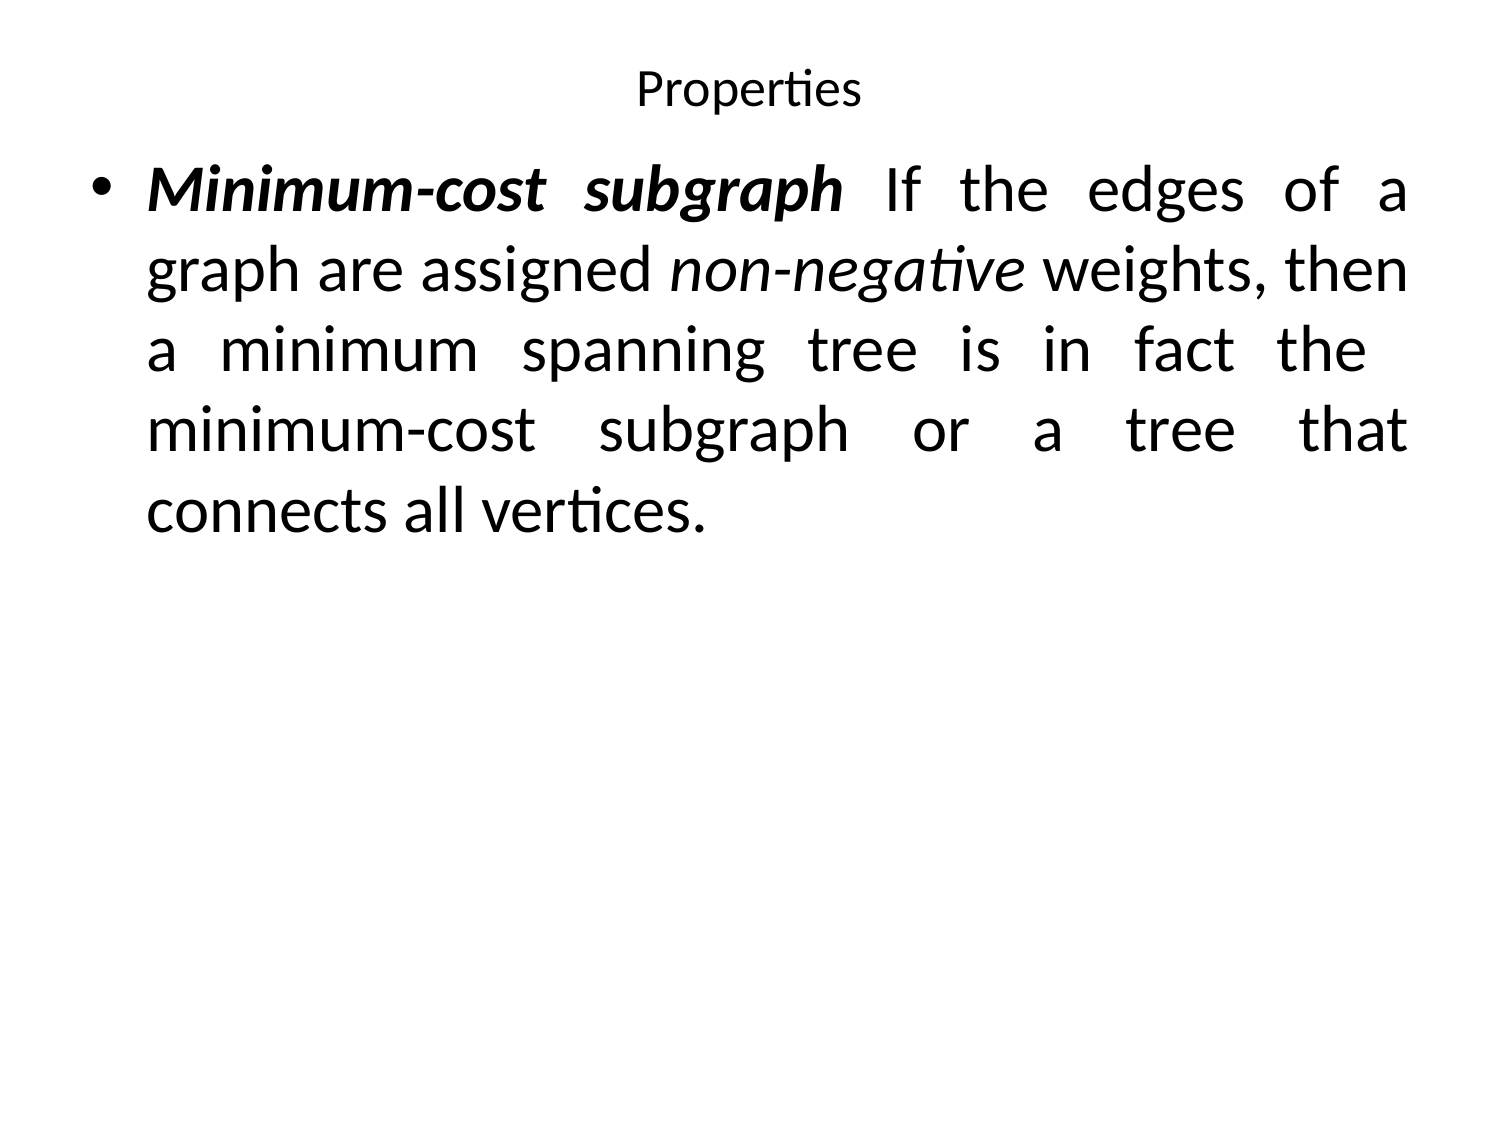

# Properties
Minimum-cost subgraph If the edges of a graph are assigned non-negative weights, then a minimum spanning tree is in fact the  minimum-cost subgraph or a tree that connects all vertices.